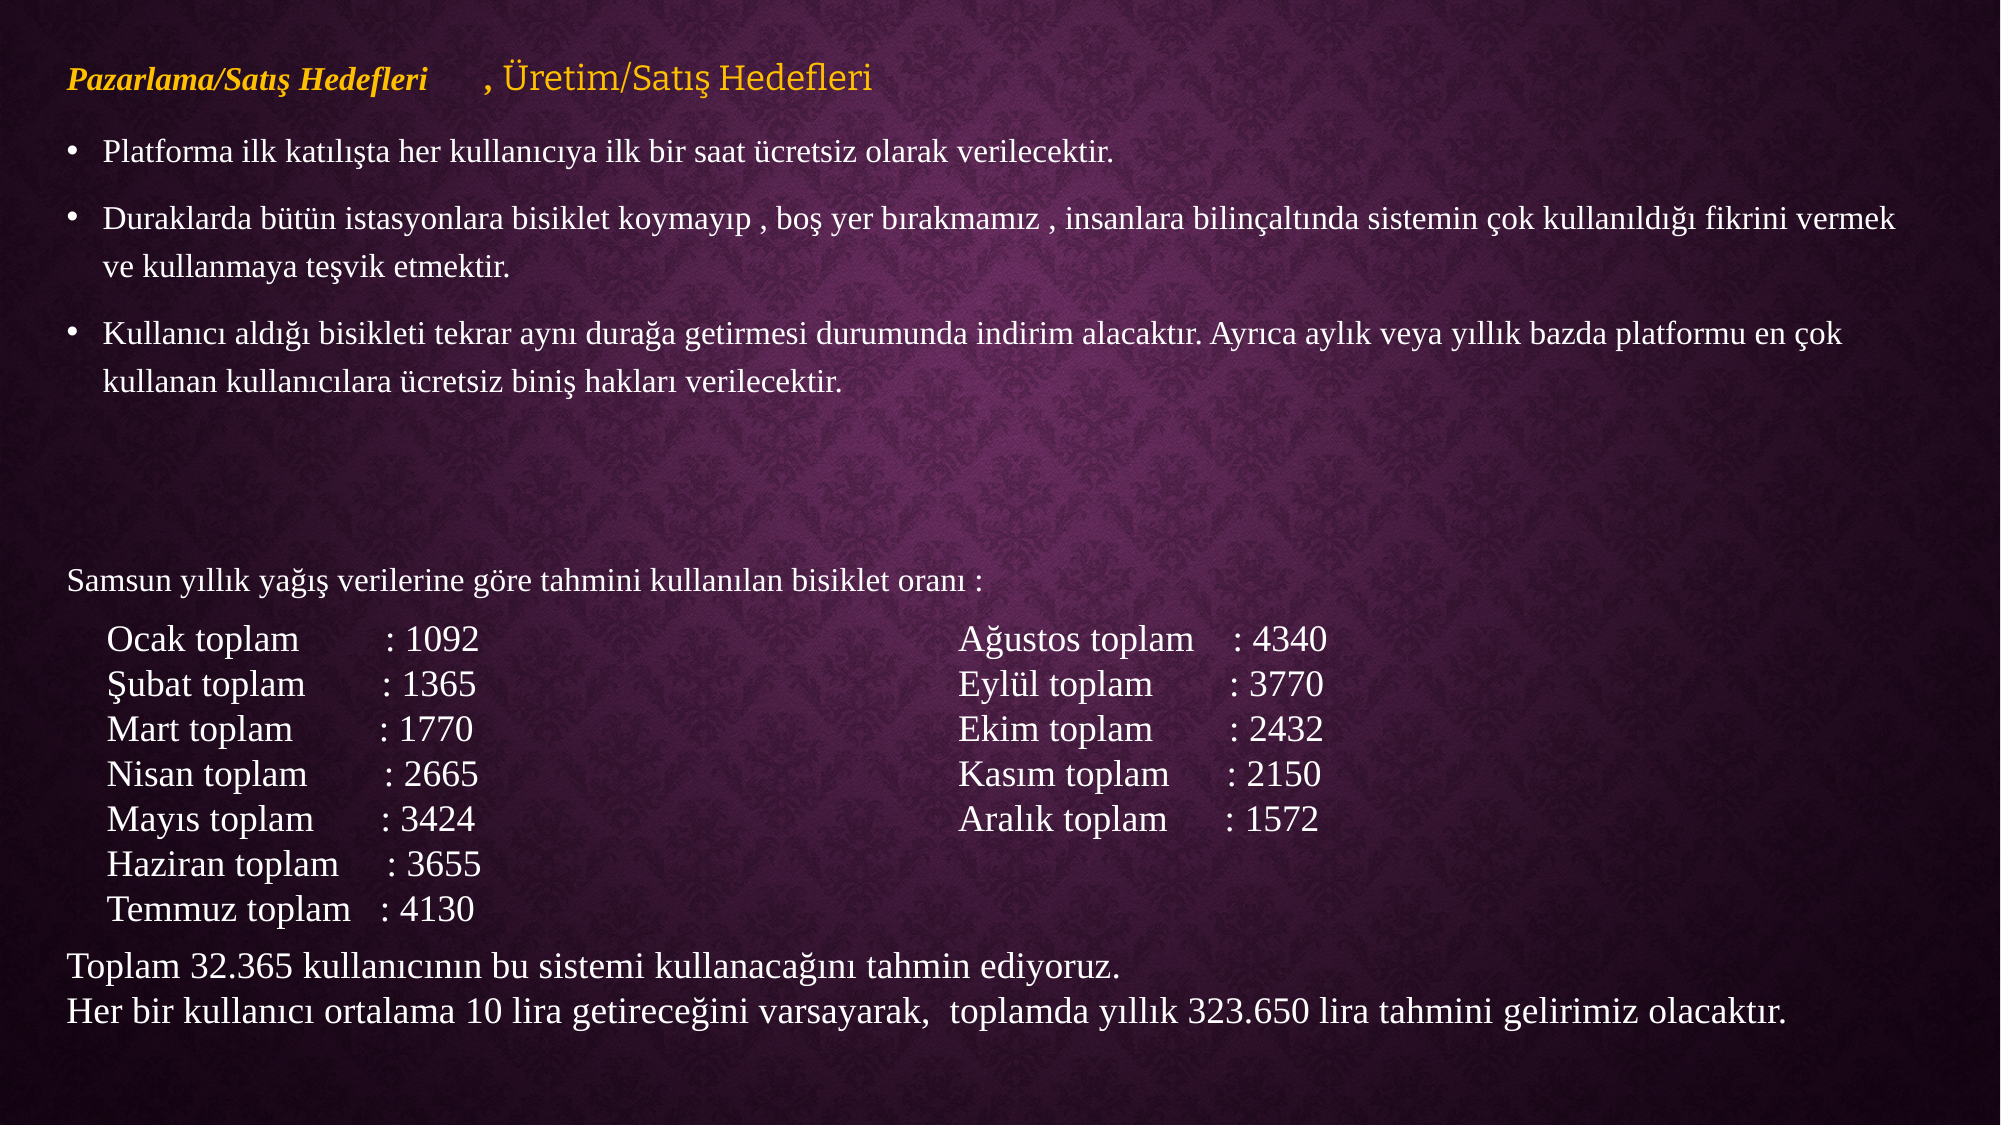

Pazarlama/Satış Hedefleri       , Üretim/Satış Hedefleri
Platforma ilk katılışta her kullanıcıya ilk bir saat ücretsiz olarak verilecektir.
Duraklarda bütün istasyonlara bisiklet koymayıp , boş yer bırakmamız , insanlara bilinçaltında sistemin çok kullanıldığı fikrini vermek ve kullanmaya teşvik etmektir.
Kullanıcı aldığı bisikleti tekrar aynı durağa getirmesi durumunda indirim alacaktır. Ayrıca aylık veya yıllık bazda platformu en çok kullanan kullanıcılara ücretsiz biniş hakları verilecektir.

Samsun yıllık yağış verilerine göre tahmini kullanılan bisiklet oranı :

Ocak toplam         : 1092
Şubat toplam        : 1365
Mart toplam         : 1770
Nisan toplam        : 2665
Mayıs toplam       : 3424
Haziran toplam     : 3655
Temmuz toplam   : 4130
Ağustos toplam    : 4340
Eylül toplam        : 3770
Ekim toplam        : 2432
Kasım toplam      : 2150
Aralık toplam      : 1572
Toplam 32.365 kullanıcının bu sistemi kullanacağını tahmin ediyoruz.
Her bir kullanıcı ortalama 10 lira getireceğini varsayarak,  toplamda yıllık 323.650 lira tahmini gelirimiz olacaktır.